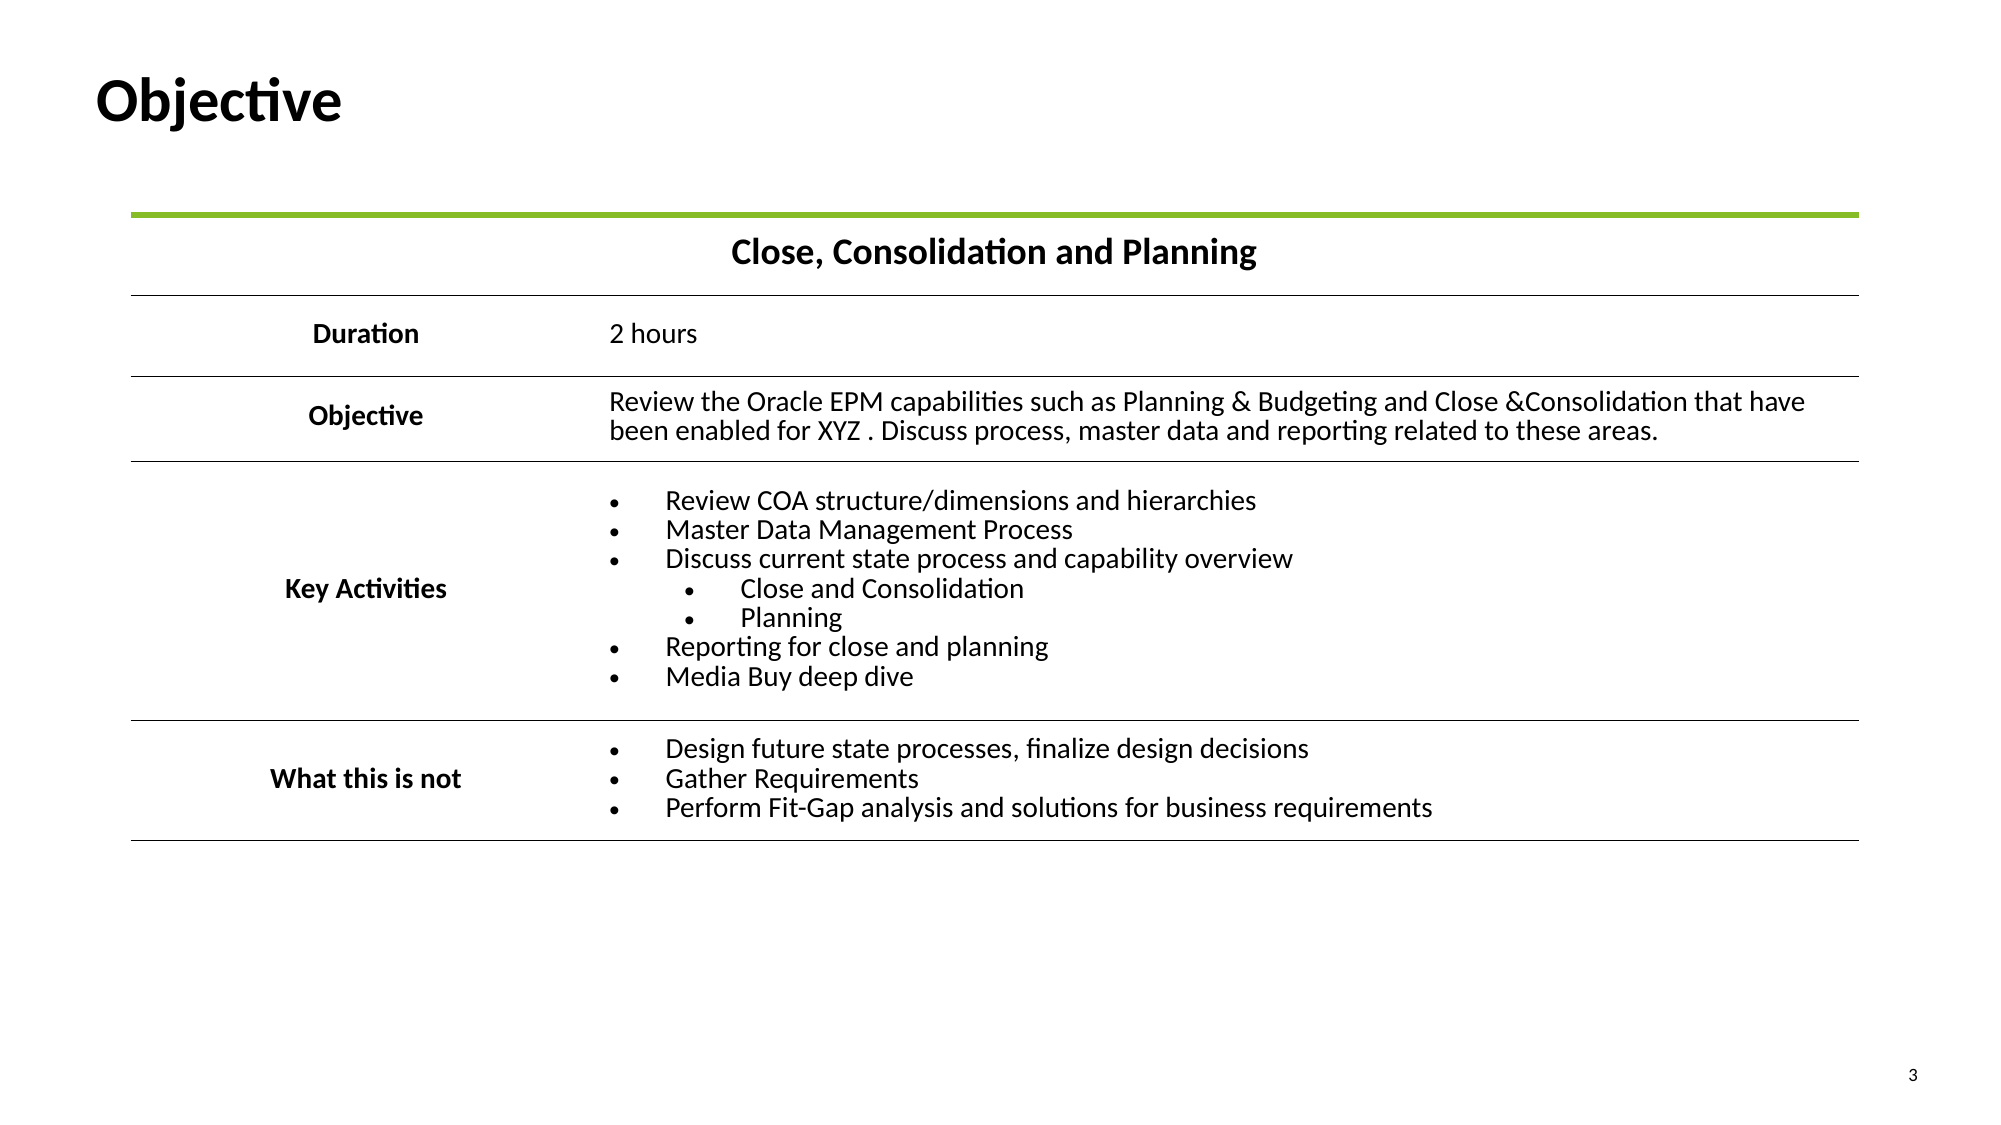

Objective
| Close, Consolidation and Planning |  |
| --- | --- |
| Duration | 2 hours |
| Objective | Review the Oracle EPM capabilities such as Planning & Budgeting and Close &Consolidation that have been enabled for XYZ . Discuss process, master data and reporting related to these areas. |
| Key Activities | Review COA structure/dimensions and hierarchies  Master Data Management Process  Discuss current state process and capability overview  Close and Consolidation Planning Reporting for close and planning  Media Buy deep dive |
| What this is not | Design future state processes, finalize design decisions   Gather Requirements  Perform Fit-Gap analysis and solutions for business requirements |